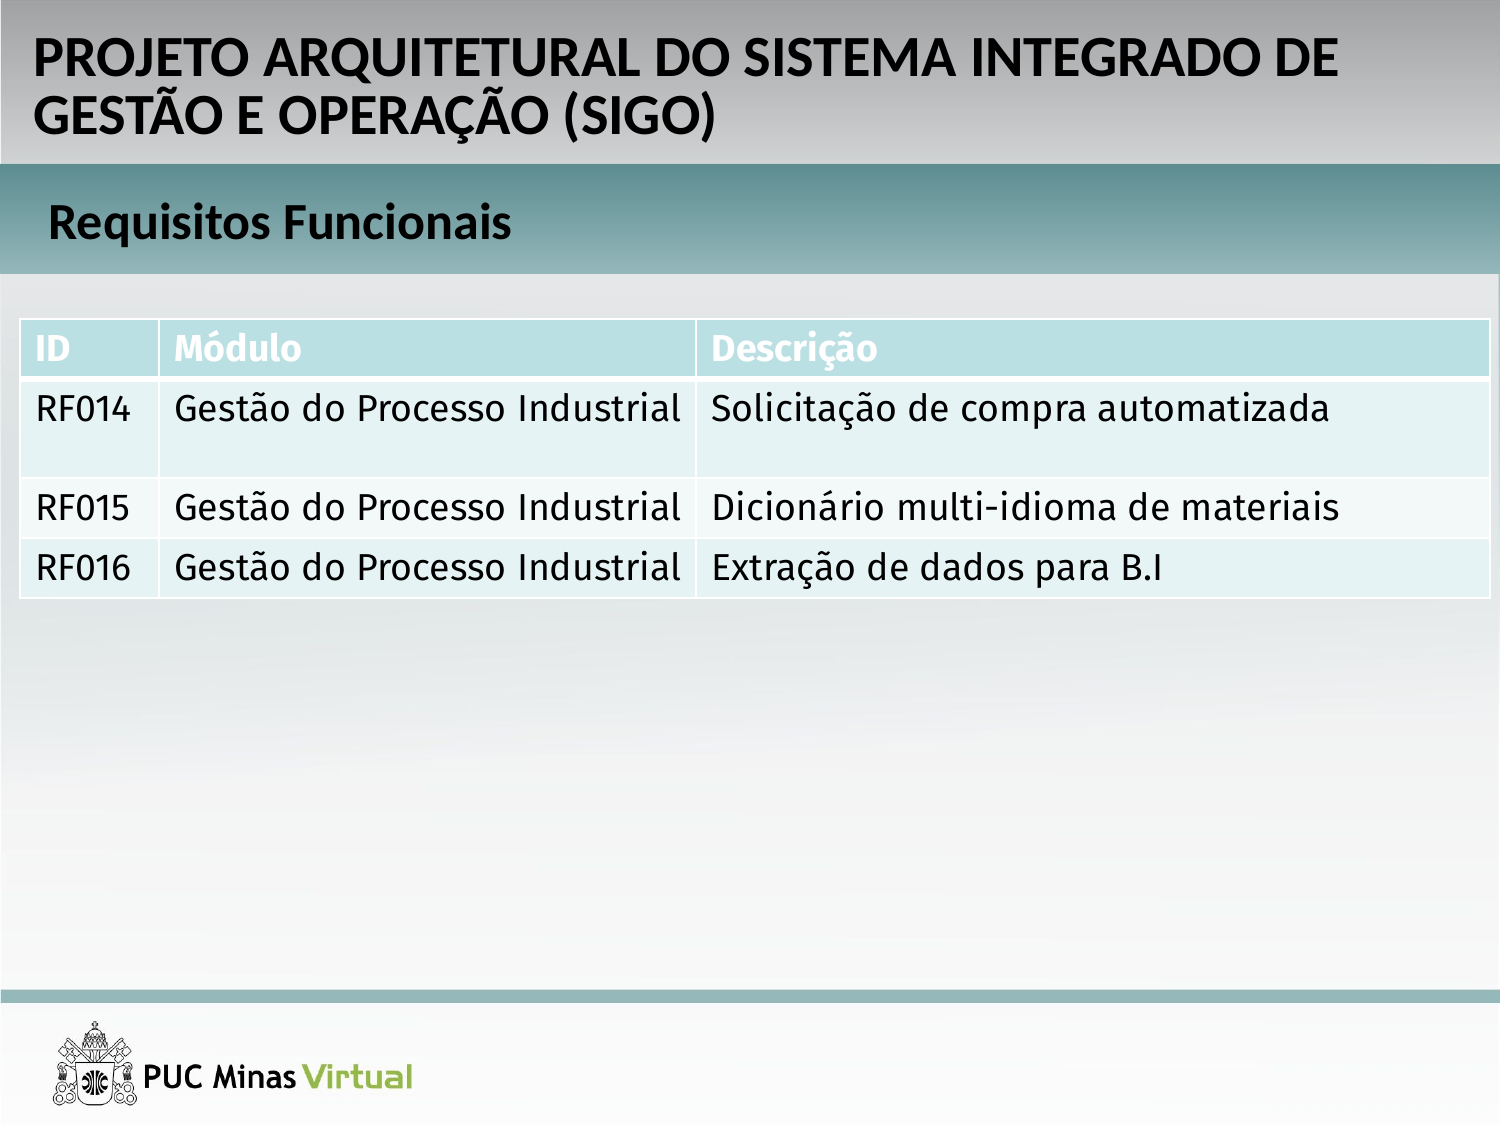

PROJETO ARQUITETURAL DO SISTEMA INTEGRADO DE GESTÃO E OPERAÇÃO (SIGO)

Requisitos Funcionais

| ID | Módulo | Descrição |
| --- | --- | --- |
| RF014 | Gestão do Processo Industrial | Solicitação de compra automatizada |
| RF015 | Gestão do Processo Industrial | Dicionário multi-idioma de materiais |
| RF016 | Gestão do Processo Industrial | Extração de dados para B.I |